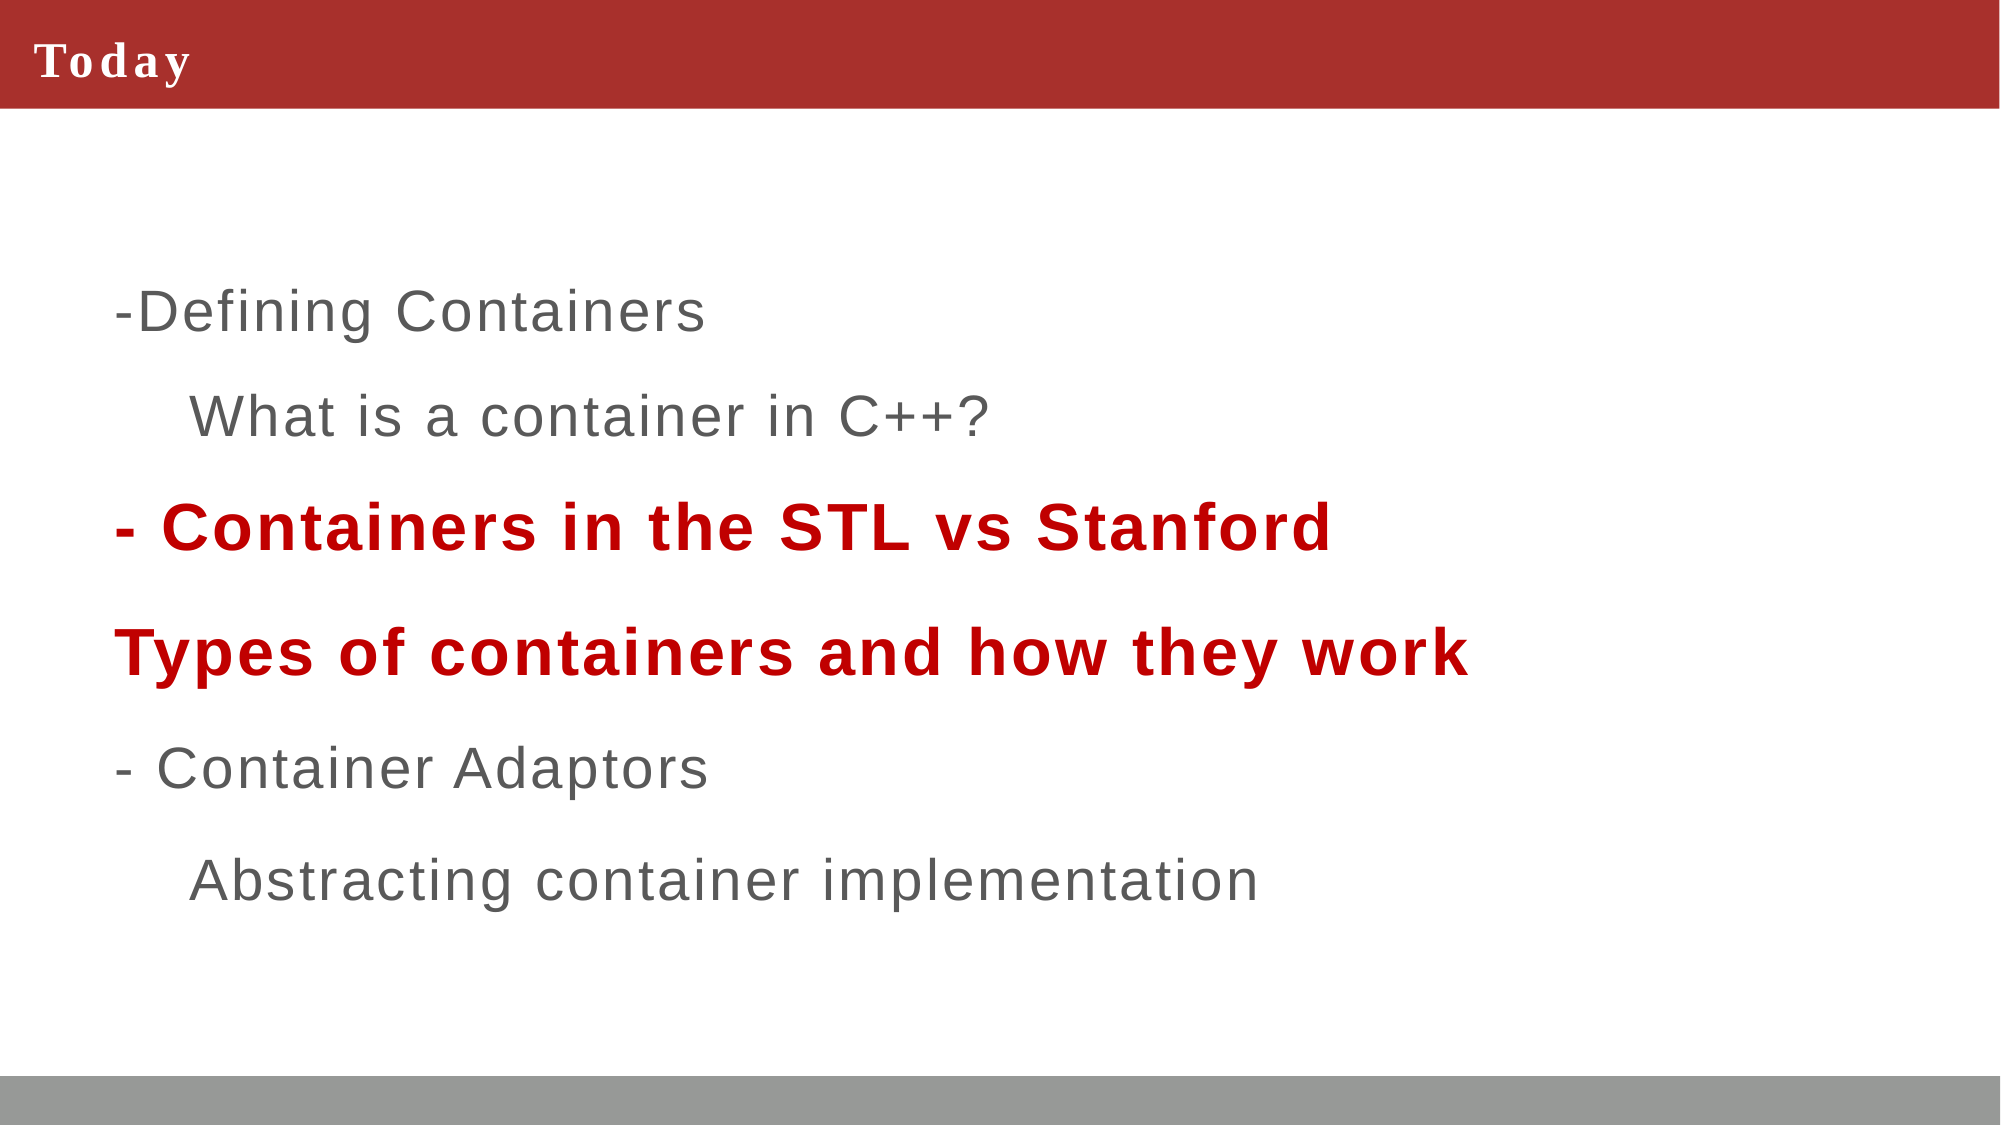

# Today
-Defining Containers
What is a container in C++?
- Containers in the STL vs Stanford
Types of containers and how they work
- Container Adaptors
Abstracting container implementation
7